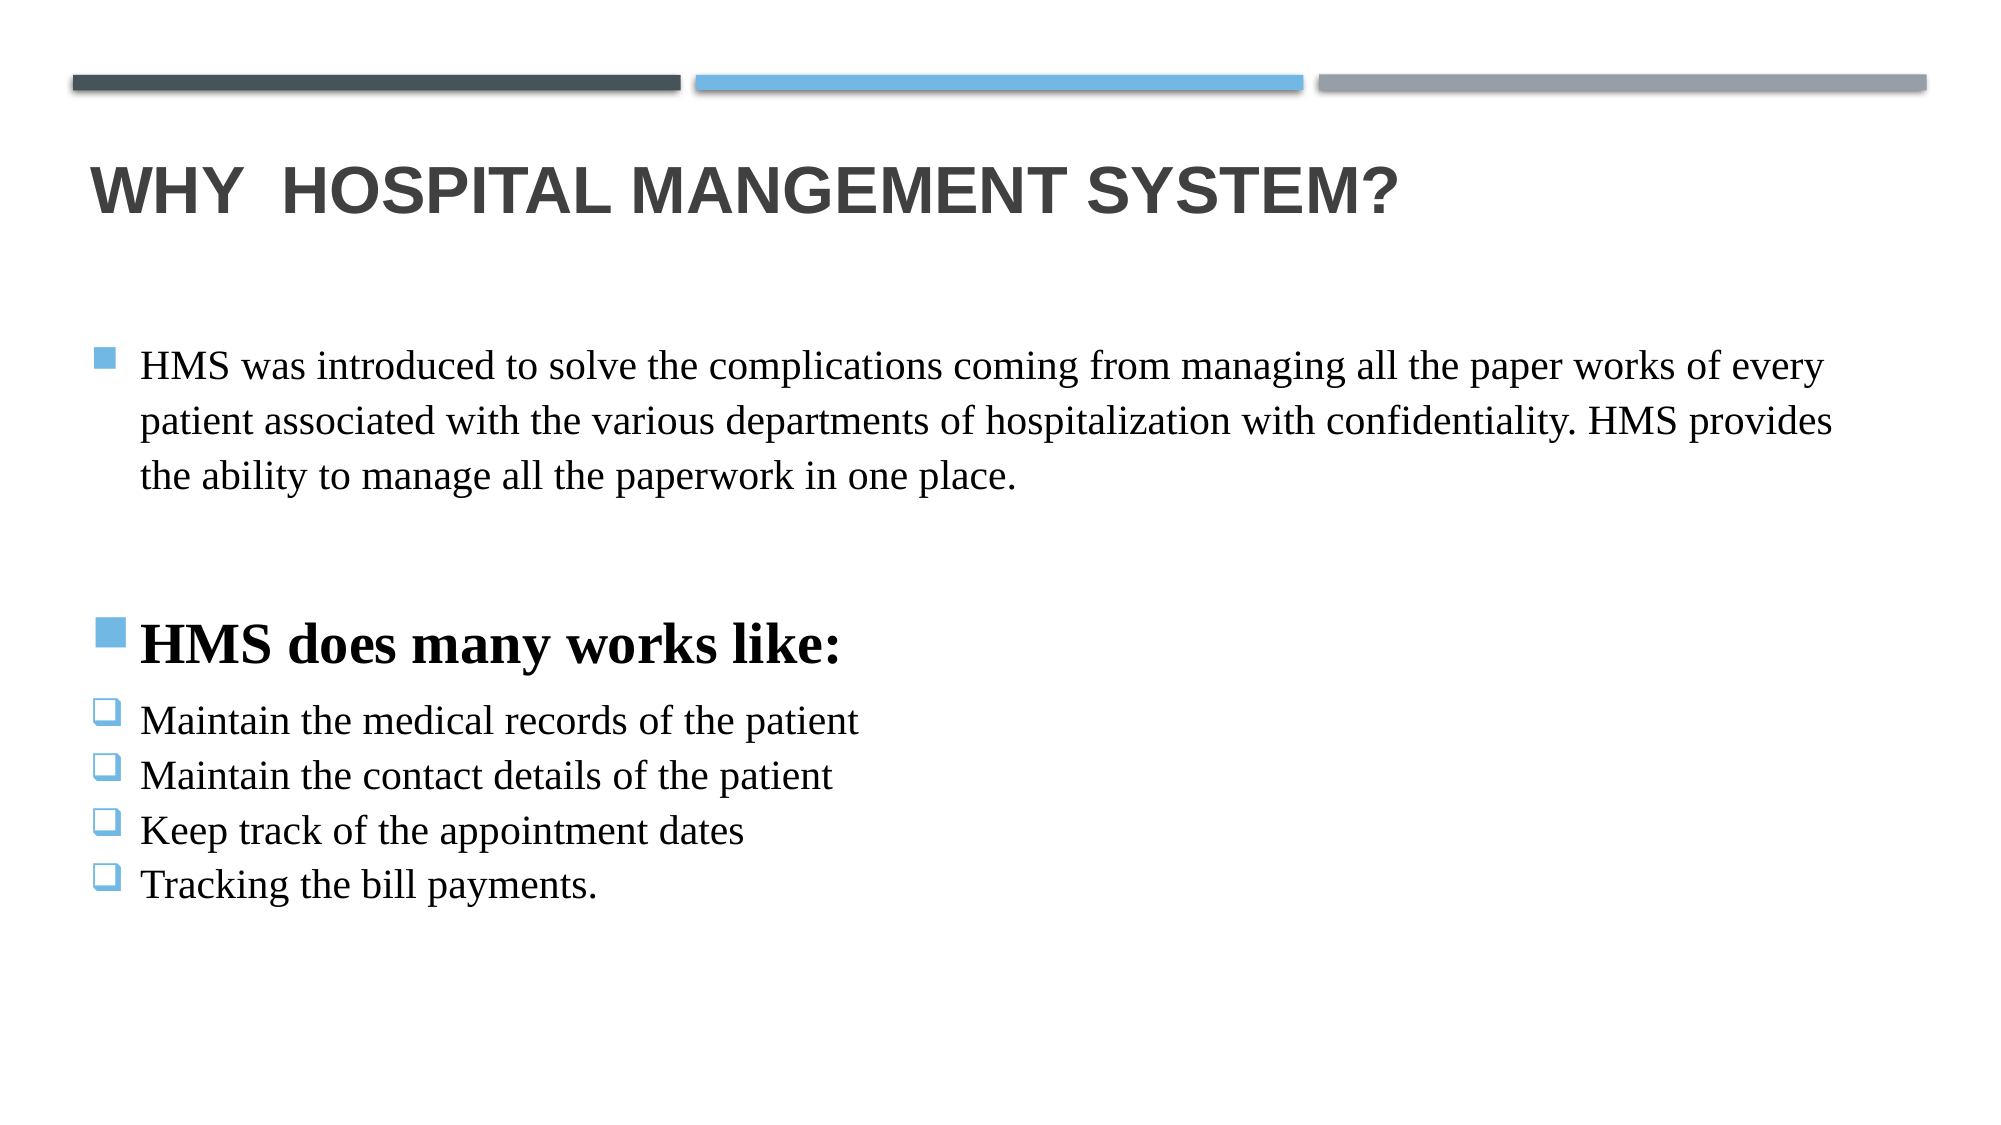

# Why  Hospital Mangement System?
HMS was introduced to solve the complications coming from managing all the paper works of every patient associated with the various departments of hospitalization with confidentiality. HMS provides the ability to manage all the paperwork in one place.

HMS does many works like:
Maintain the medical records of the patient
Maintain the contact details of the patient
Keep track of the appointment dates
Tracking the bill payments.